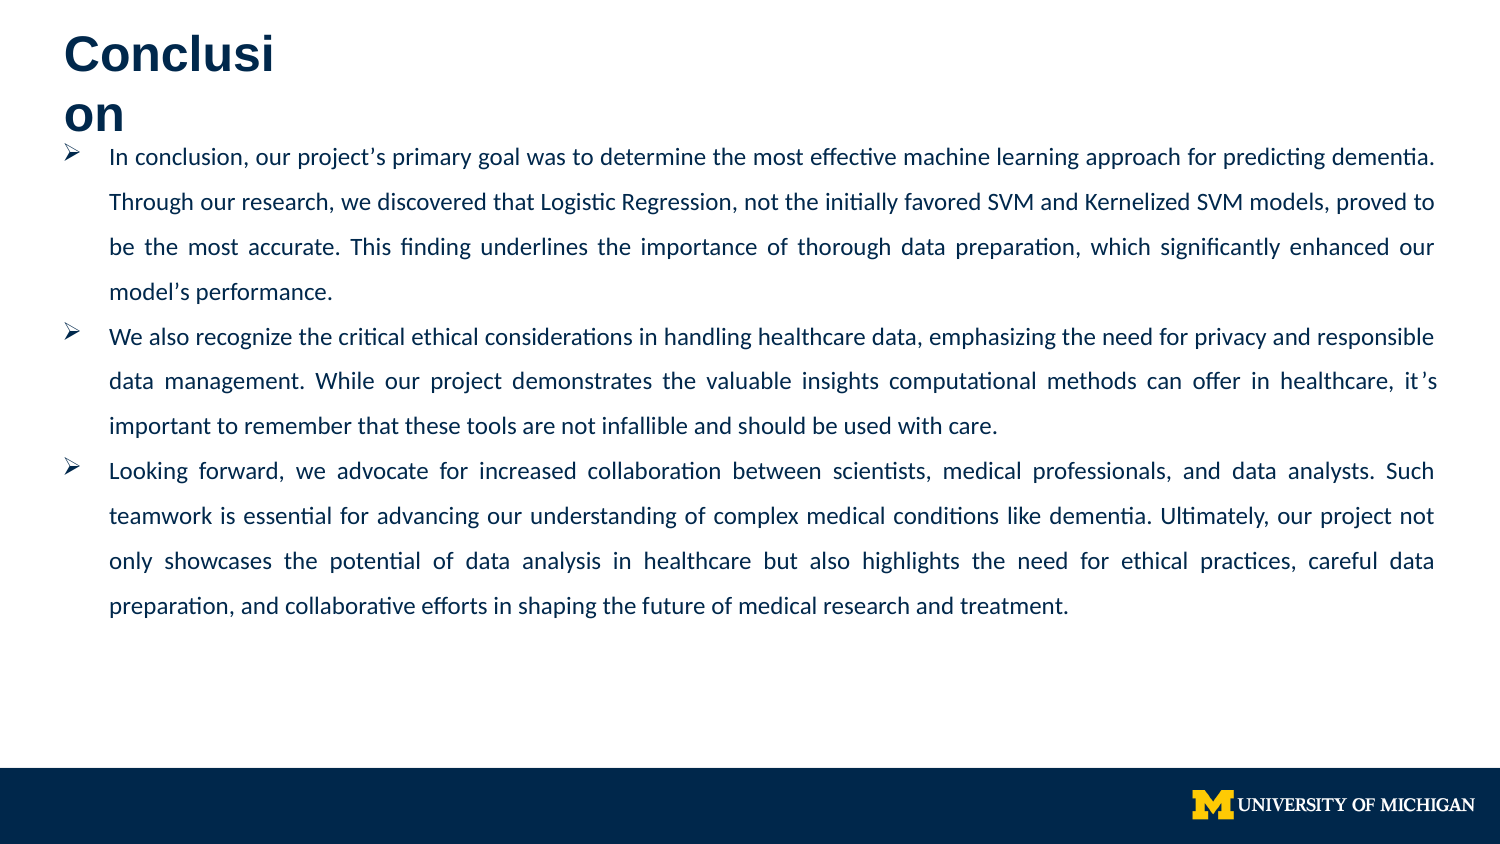

Conclusion

In conclusion, our project’s primary goal was to determine the most effective machine learning approach for predicting dementia. Through our research, we discovered that Logistic Regression, not the initially favored SVM and Kernelized SVM models, proved to be the most accurate. This finding underlines the importance of thorough data preparation, which significantly enhanced our model’s performance.
We also recognize the critical ethical considerations in handling healthcare data, emphasizing the need for privacy and responsible data management. While our project demonstrates the valuable insights computational methods can offer in healthcare, it’s important to remember that these tools are not infallible and should be used with care.
Looking forward, we advocate for increased collaboration between scientists, medical professionals, and data analysts. Such teamwork is essential for advancing our understanding of complex medical conditions like dementia. Ultimately, our project not only showcases the potential of data analysis in healthcare but also highlights the need for ethical practices, careful data preparation, and collaborative efforts in shaping the future of medical research and treatment.